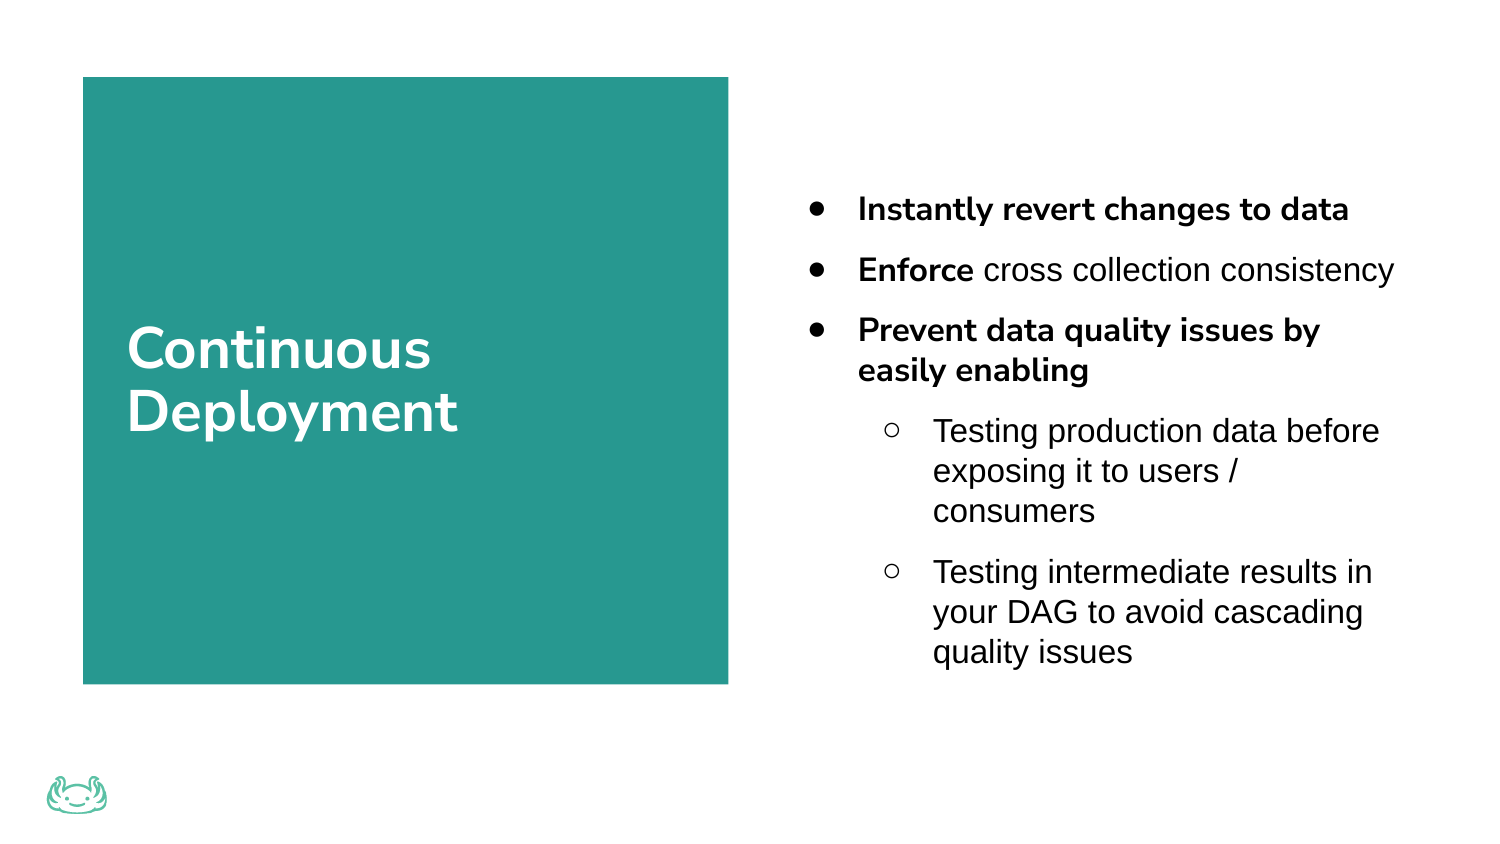

Continuous Deployment
Instantly revert changes to data
Enforce cross collection consistency
Prevent data quality issues by easily enabling
Testing production data before exposing it to users / consumers
Testing intermediate results in your DAG to avoid cascading quality issues